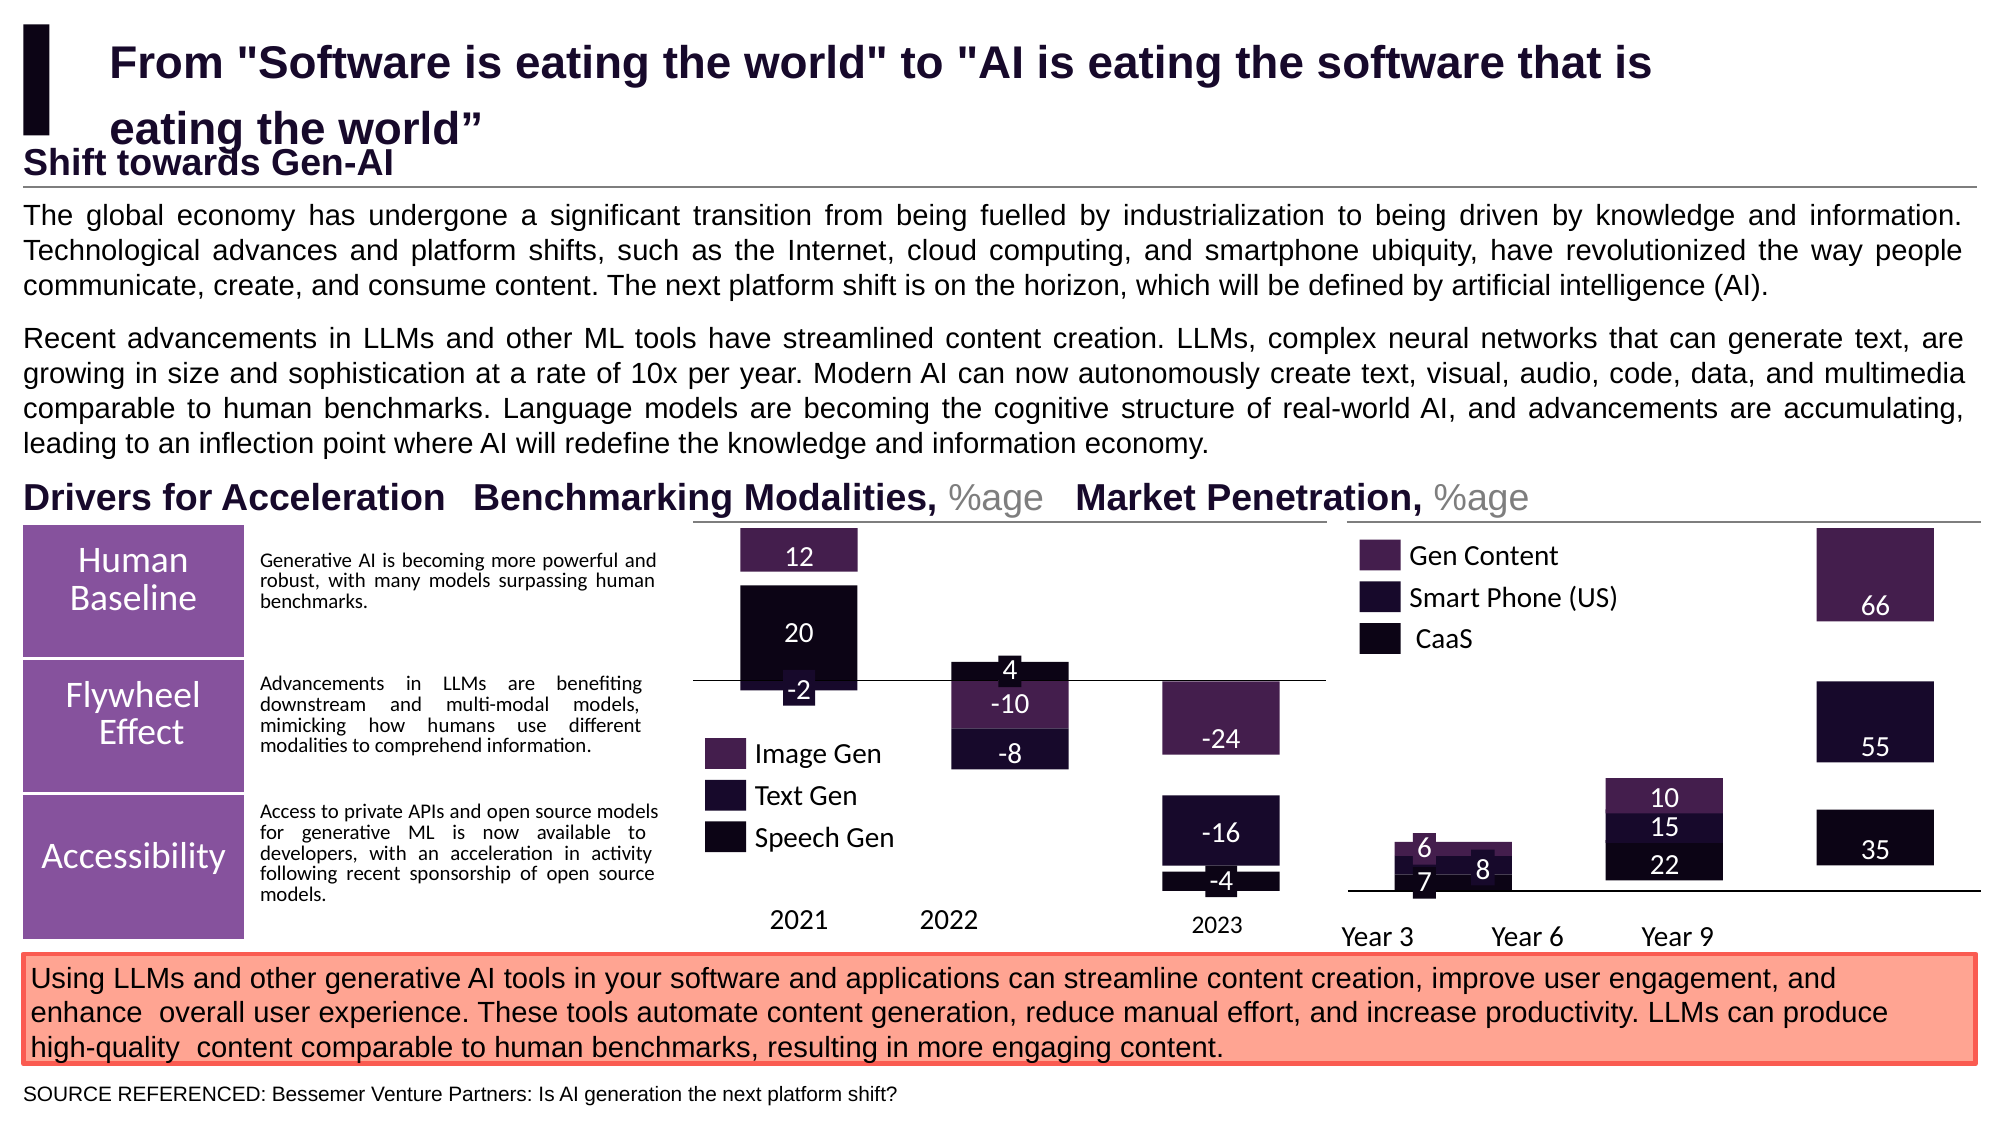

# From "Software is eating the world" to "AI is eating the software that is
eating the world”

Shift towards Gen-AI
The global economy has undergone a significant transition from being fuelled by industrialization to being driven by knowledge and information.  Technological advances and platform shifts, such as the Internet, cloud computing, and smartphone ubiquity, have revolutionized the way people  communicate, create, and consume content. The next platform shift is on the horizon, which will be defined by artificial intelligence (AI).
Recent advancements in LLMs and other ML tools have streamlined content creation. LLMs, complex neural networks that can generate text, are  growing in size and sophistication at a rate of 10x per year. Modern AI can now autonomously create text, visual, audio, code, data, and multimedia  comparable to human benchmarks. Language models are becoming the cognitive structure of real-world AI, and advancements are accumulating,  leading to an inflection point where AI will redefine the knowledge and information economy.
Drivers for Acceleration	Benchmarking Modalities, %age   Market Penetration, %age

| Human Baseline | Generative AI is becoming more powerful and robust, with many models surpassing human benchmarks. |
| --- | --- |
| Flywheel Effect | Advancements in LLMs are benefiting downstream and multi-modal models, mimicking how humans use different modalities to comprehend information. |
| Accessibility | Access to private APIs and open source models for generative ML is now available to developers, with an acceleration in activity following recent sponsorship of open source models. |

Gen Content  Smart Phone (US)  CaaS
12

66

20

4

-2

55

-24
-10
-8
Image Gen

Text Gen  Speech Gen

2021	2022
10

-16
15
35

6

22

8
7

-4
2023	Year 3	Year 6	Year 9
Using LLMs and other generative AI tools in your software and applications can streamline content creation, improve user engagement, and enhance  overall user experience. These tools automate content generation, reduce manual effort, and increase productivity. LLMs can produce high-quality  content comparable to human benchmarks, resulting in more engaging content.
SOURCE REFERENCED: Bessemer Venture Partners: Is AI generation the next platform shift?